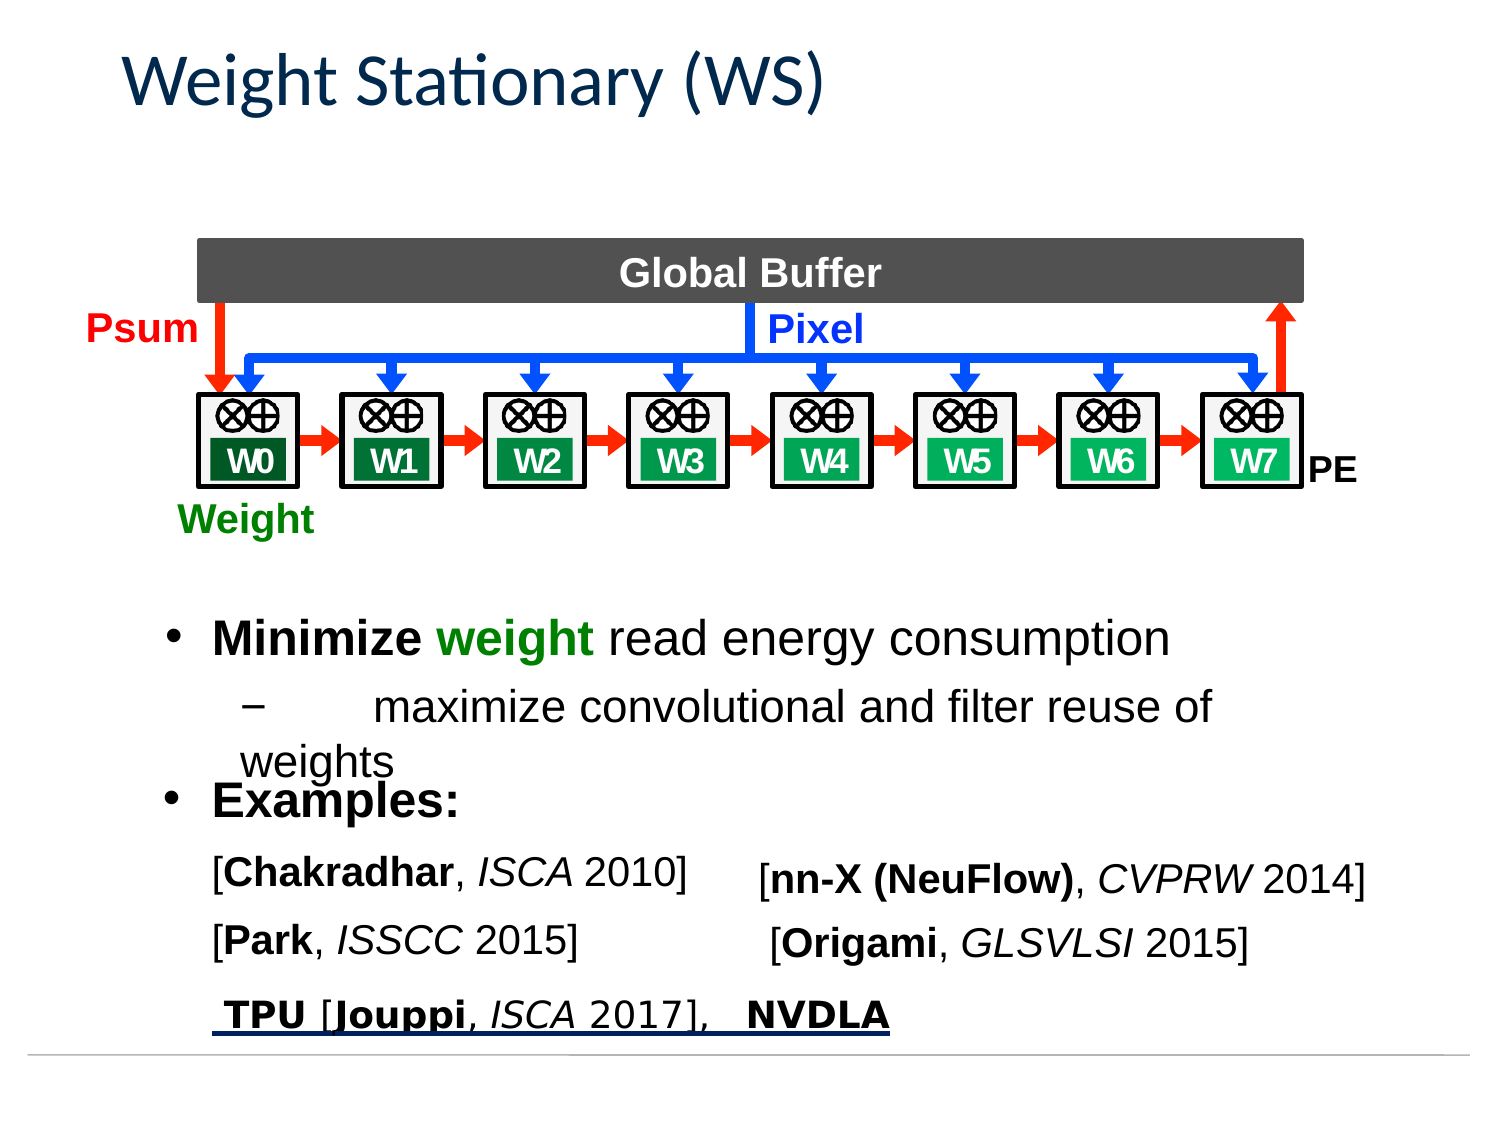

# Weight Stationary (WS)
6

Global Buffer
Psum
Pixel

W0
W1
W2
W3
W4
W5
W6
W7

PE
Weight

Minimize weight read energy consumption
−	maximize convolutional and filter reuse of weights
Examples:  [Chakradhar, ISCA 2010]  [Park, ISSCC 2015]
[nn-X (NeuFlow), CVPRW 2014]  [Origami, GLSVLSI 2015]
 TPU [Jouppi, ISCA 2017],   NVDLA
58